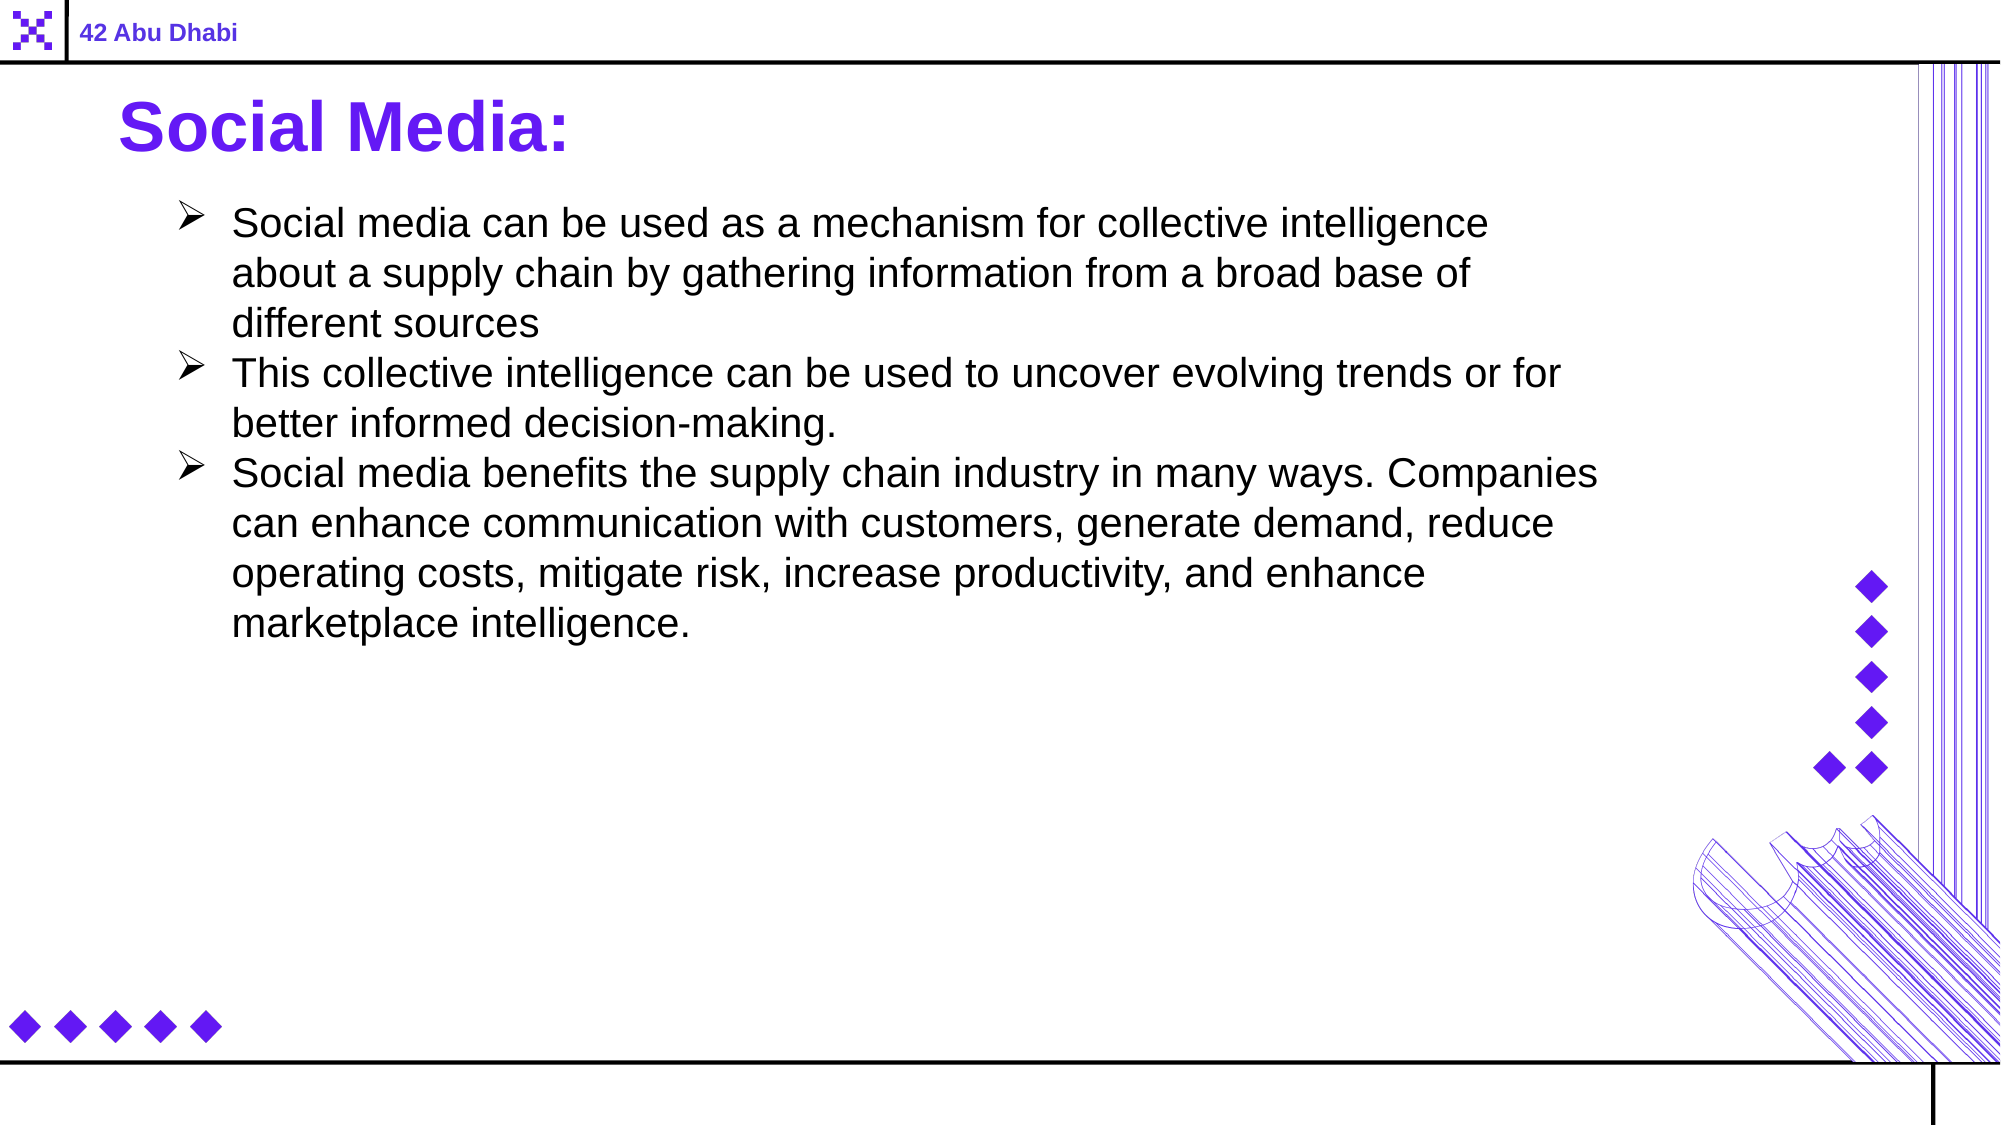

42 Abu Dhabi
Social Media:

Social media can be used as a mechanism for collective intelligence about a supply chain by gathering information from a broad base of different sources
This collective intelligence can be used to uncover evolving trends or for better informed decision-making.
Social media benefits the supply chain industry in many ways. Companies can enhance communication with customers, generate demand, reduce operating costs, mitigate risk, increase productivity, and enhance marketplace intelligence.